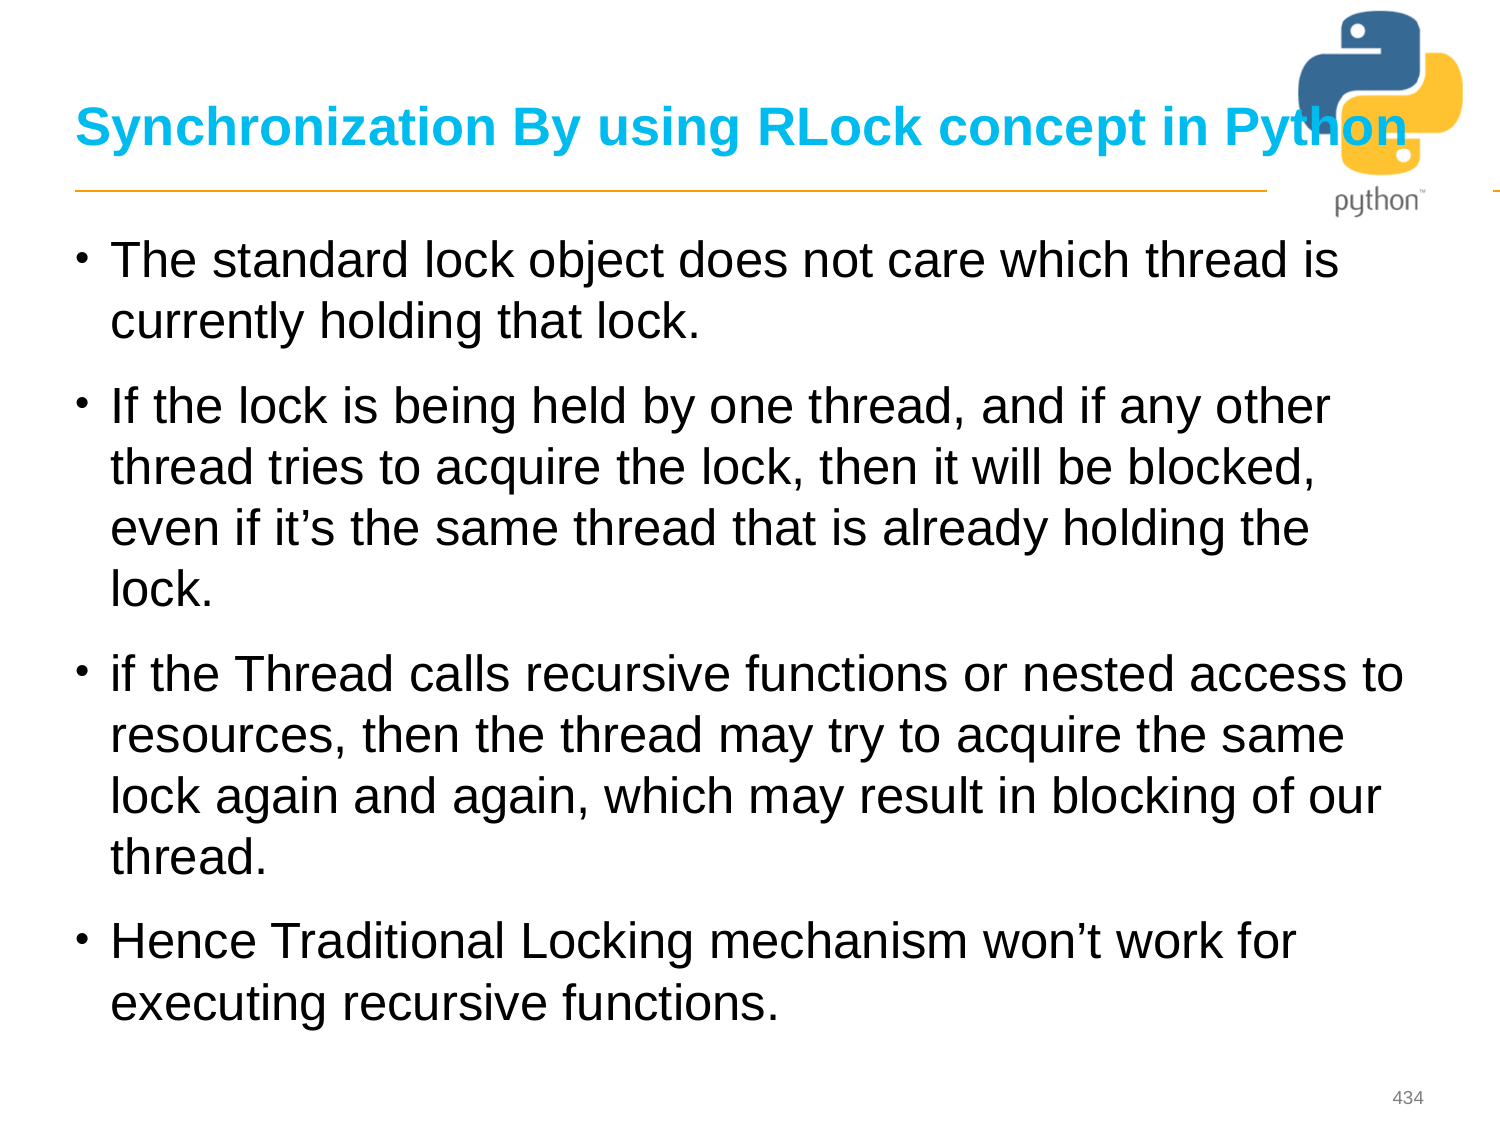

# Synchronization By using RLock concept in Python
The standard lock object does not care which thread is currently holding that lock.
If the lock is being held by one thread, and if any other thread tries to acquire the lock, then it will be blocked, even if it’s the same thread that is already holding the lock.
if the Thread calls recursive functions or nested access to resources, then the thread may try to acquire the same lock again and again, which may result in blocking of our thread.
Hence Traditional Locking mechanism won’t work for executing recursive functions.